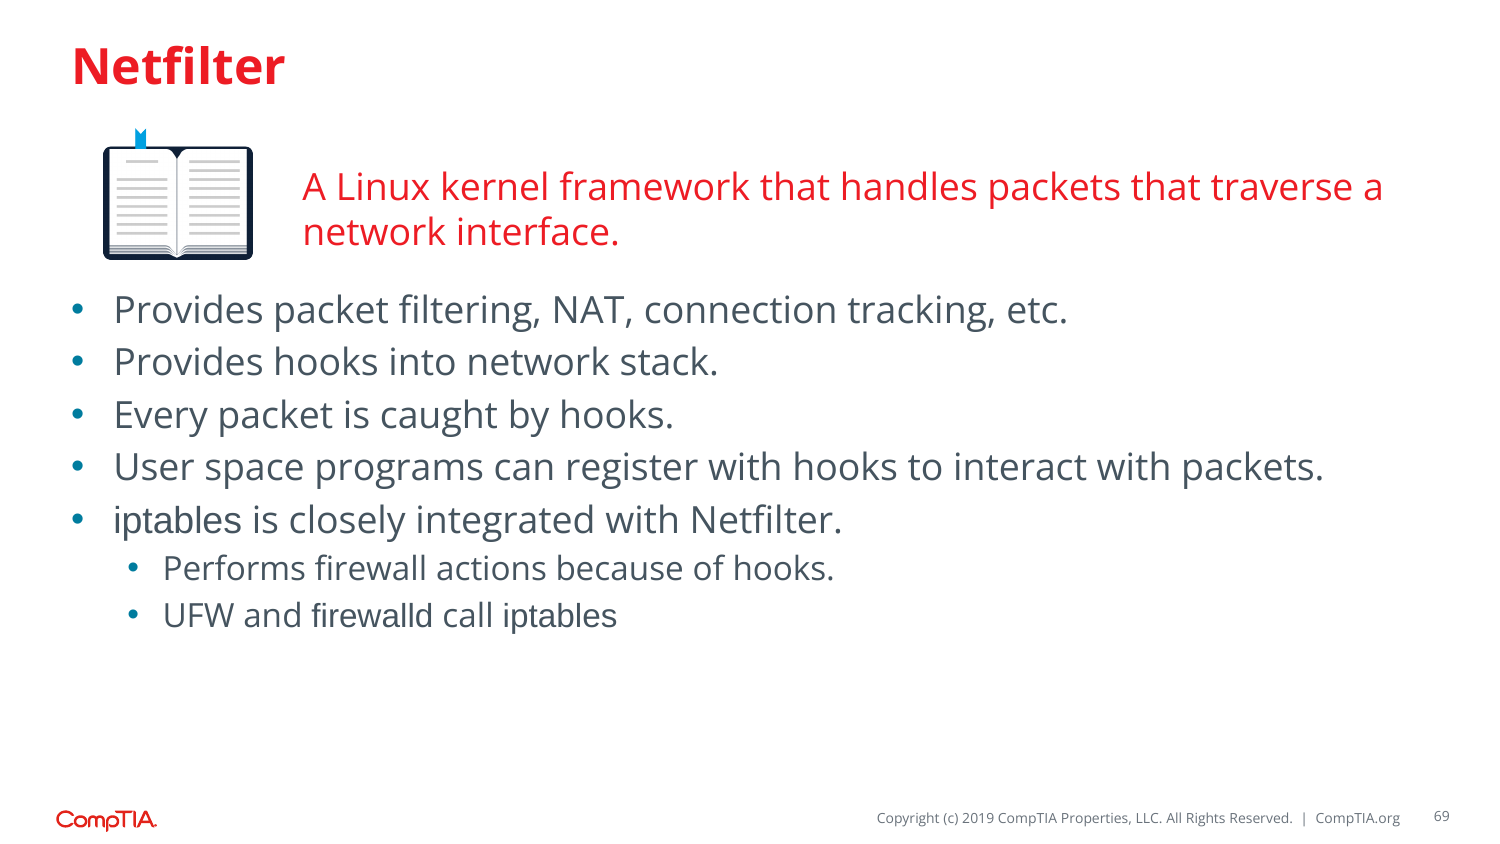

# Netfilter
A Linux kernel framework that handles packets that traverse a network interface.
Provides packet filtering, NAT, connection tracking, etc.
Provides hooks into network stack.
Every packet is caught by hooks.
User space programs can register with hooks to interact with packets.
iptables is closely integrated with Netfilter.
Performs firewall actions because of hooks.
UFW and firewalld call iptables
69